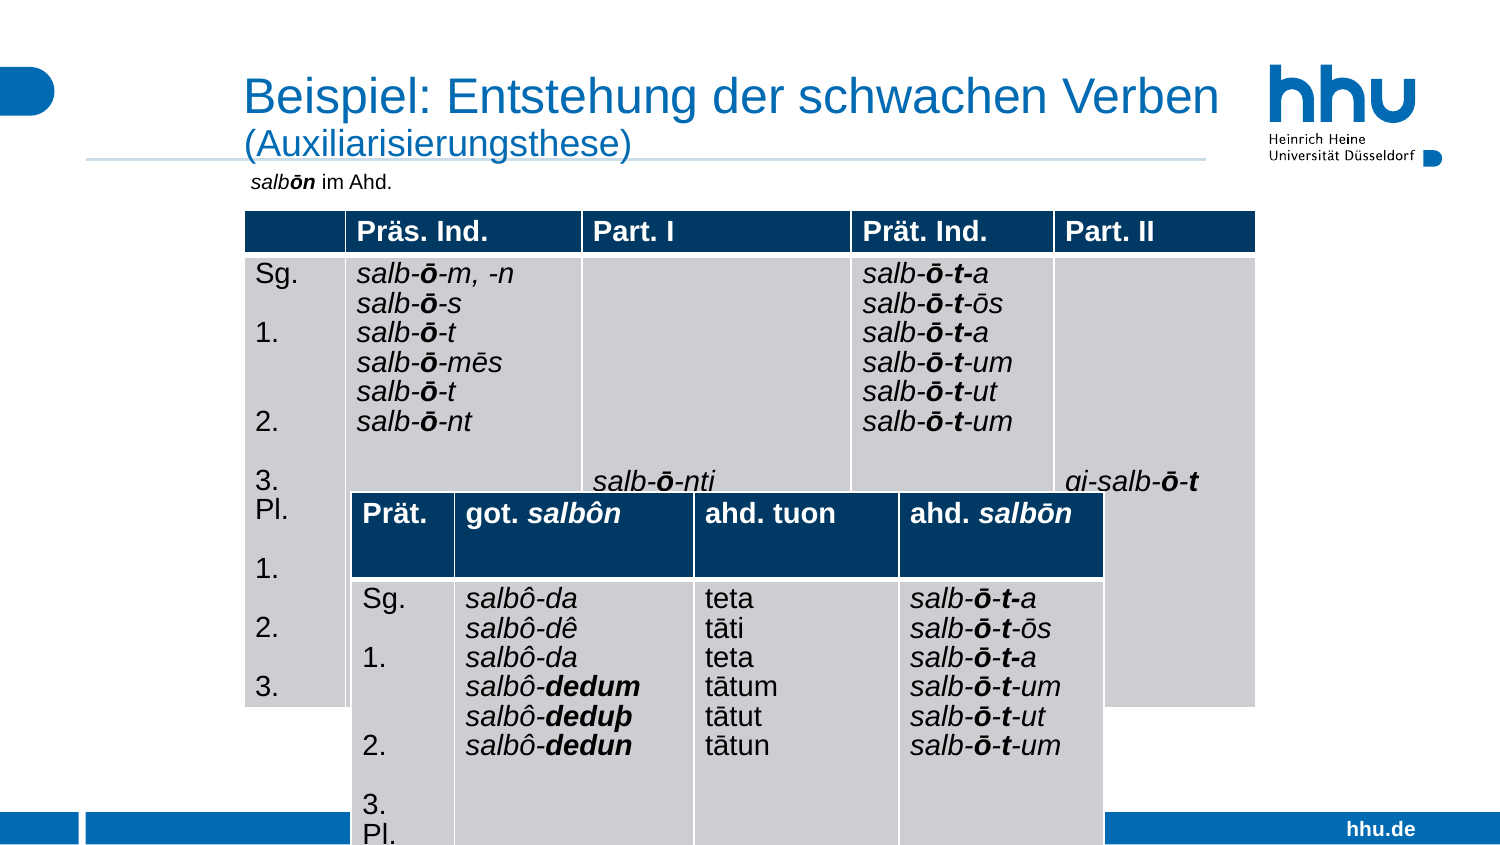

# Beispiel: Entstehung der schwachen Verben (Auxiliarisierungsthese)
salbōn im Ahd.

|  | Präs. Ind. | Part. I | Prät. Ind. | Part. II |
| --- | --- | --- | --- | --- |
| Sg. 1. 2. 3. Pl. 1. 2. 3. | salb-ō-m, -n salb-ō-s salb-ō-t salb-ō-mēs salb-ō-t salb-ō-nt | salb-ō-nti | salb-ō-t-a salb-ō-t-ōs salb-ō-t-a salb-ō-t-um salb-ō-t-ut salb-ō-t-um | gi-salb-ō-t |
| Prät. | got. salbôn | ahd. tuon | ahd. salbōn |
| --- | --- | --- | --- |
| Sg. 1. 2. 3. Pl. 1. 2. 3. | salbô-da salbô-dê salbô-da salbô-dedum salbô-deduþ salbô-dedun | teta tāti teta tātum tātut tātun | salb-ō-t-a salb-ō-t-ōs salb-ō-t-a salb-ō-t-um salb-ō-t-ut salb-ō-t-um |